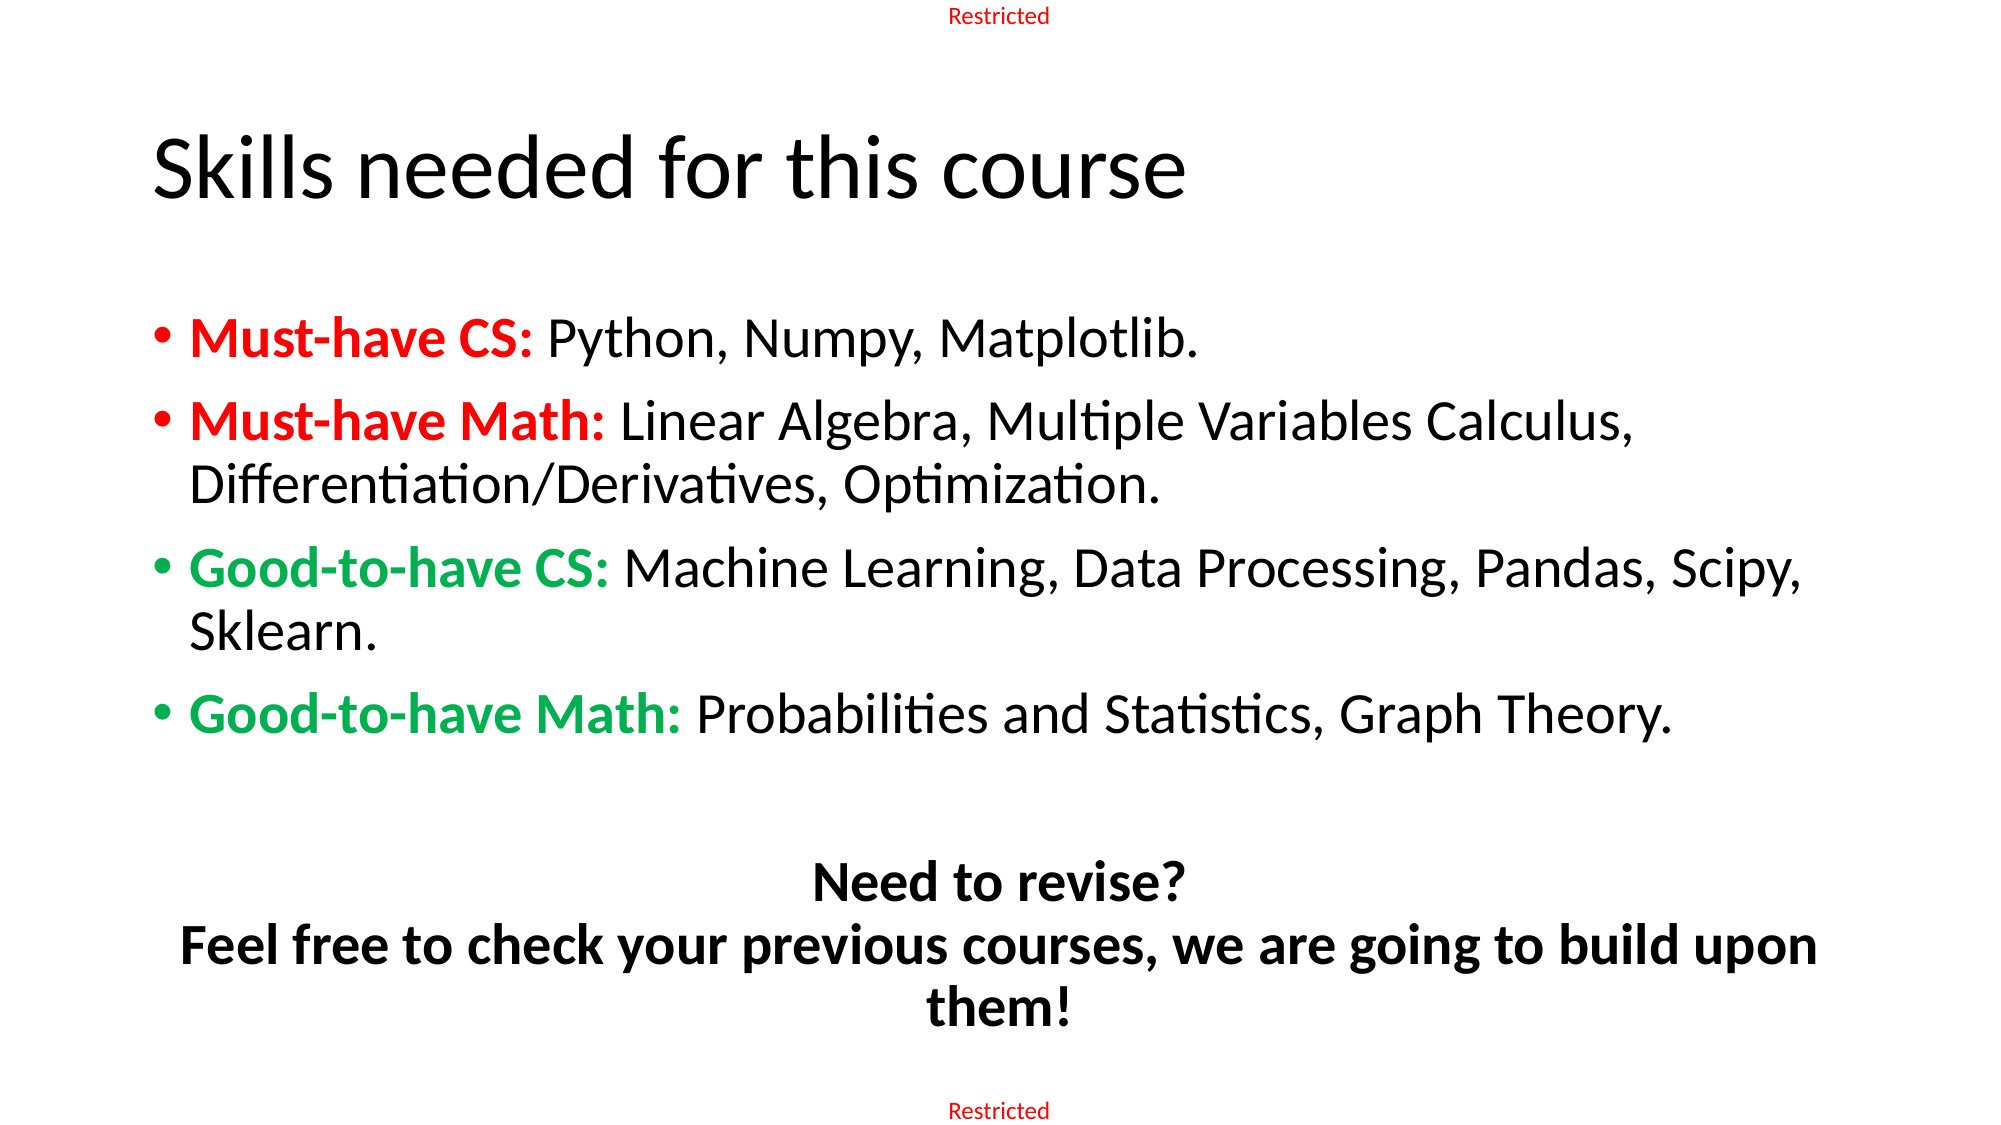

# Skills needed for this course
Must-have CS: Python, Numpy, Matplotlib.
Must-have Math: Linear Algebra, Multiple Variables Calculus, Differentiation/Derivatives, Optimization.
Good-to-have CS: Machine Learning, Data Processing, Pandas, Scipy, Sklearn.
Good-to-have Math: Probabilities and Statistics, Graph Theory.

Need to revise?
Feel free to check your previous courses, we are going to build upon them!